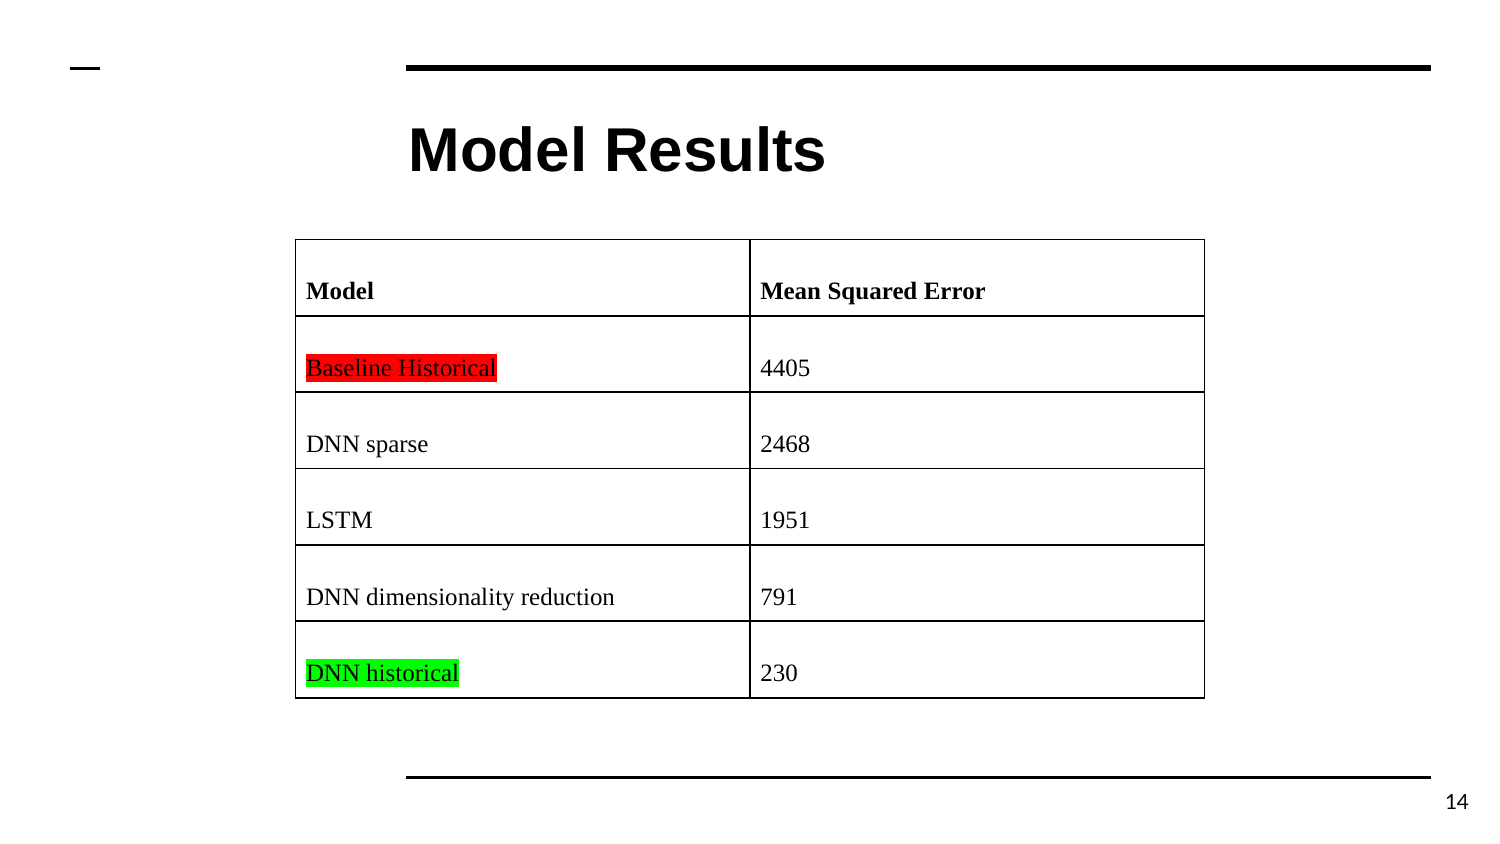

# Model Results
| Model | Mean Squared Error |
| --- | --- |
| Baseline Historical | 4405 |
| DNN sparse | 2468 |
| LSTM | 1951 |
| DNN dimensionality reduction | 791 |
| DNN historical | 230 |
14